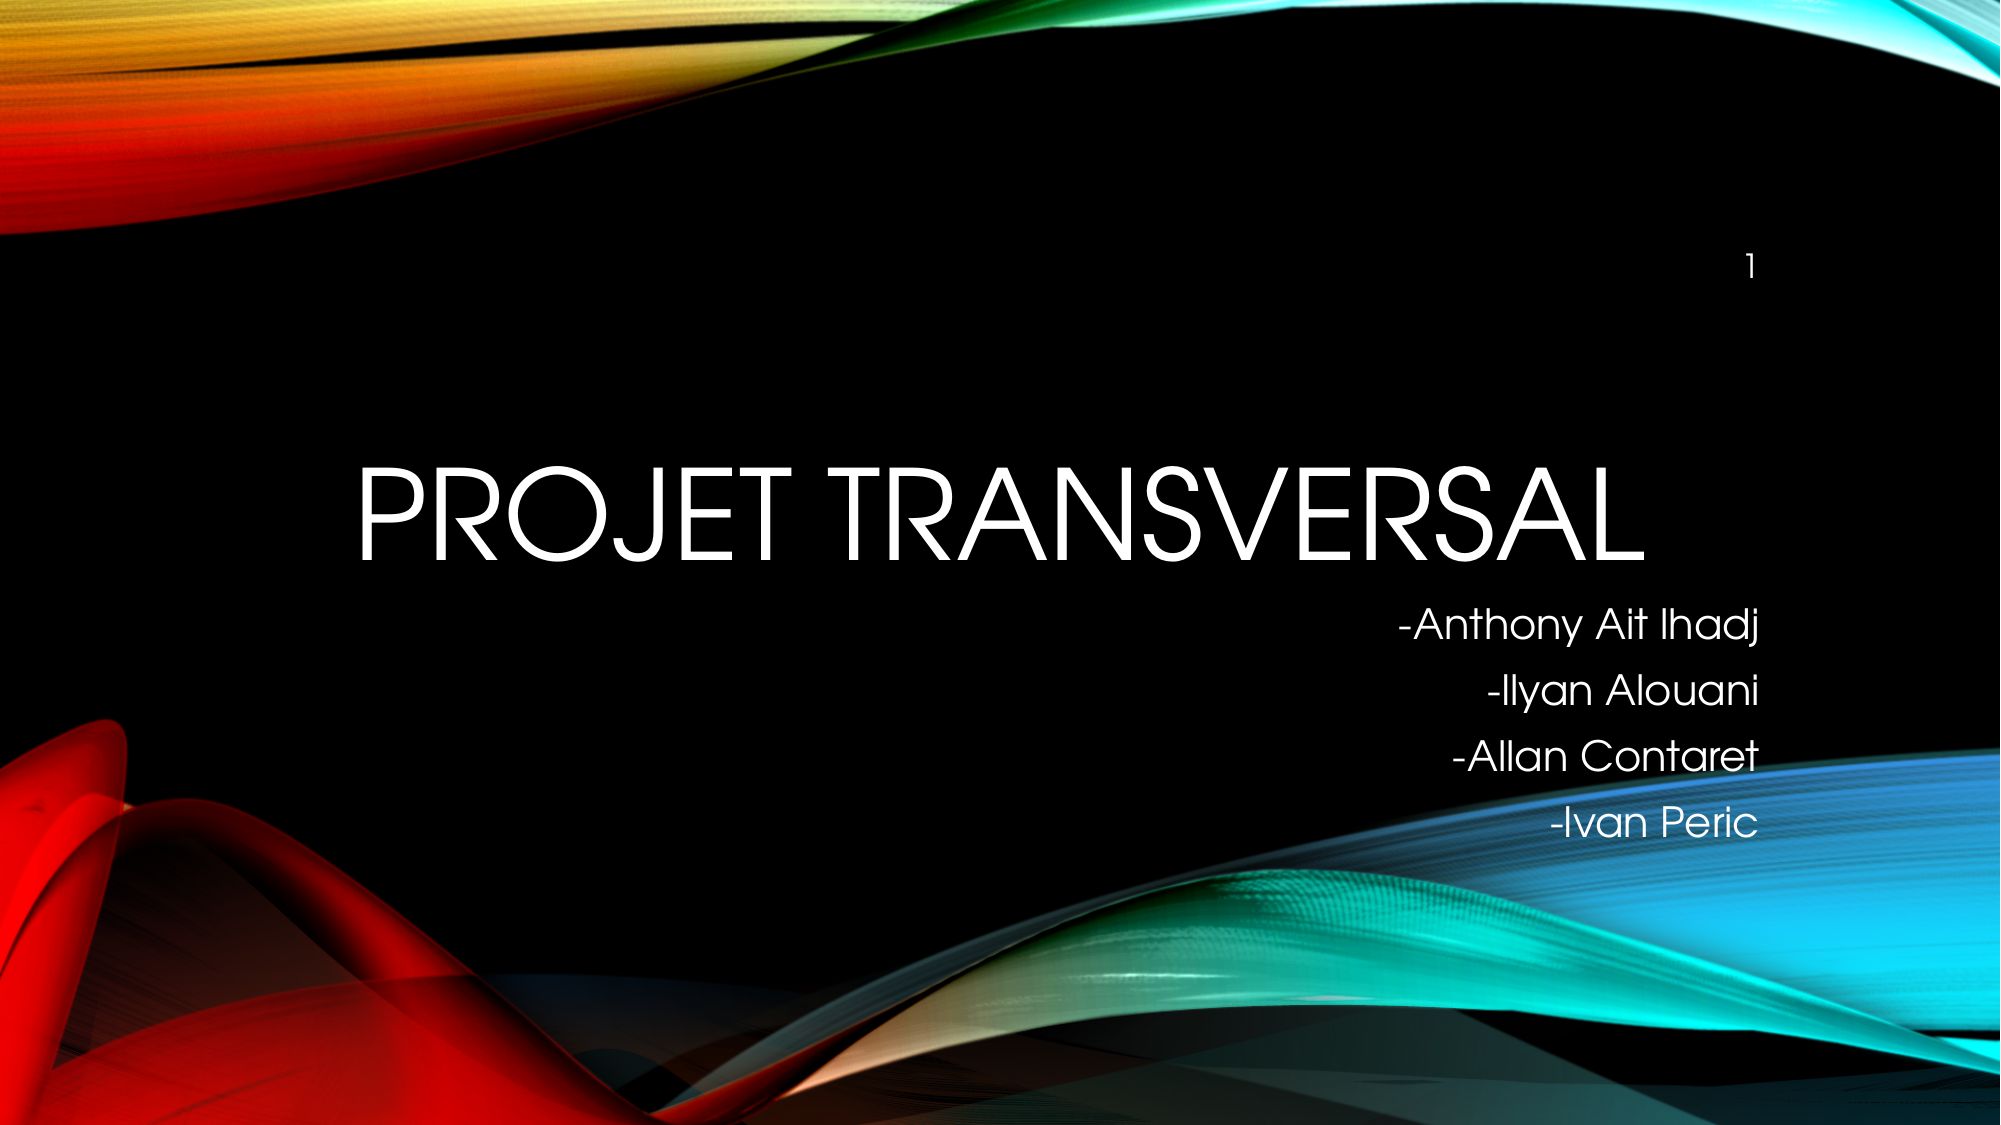

1
# Projet transversal
-Anthony Ait lhadj
-Ilyan Alouani
-Allan Contaret
	-Ivan Peric